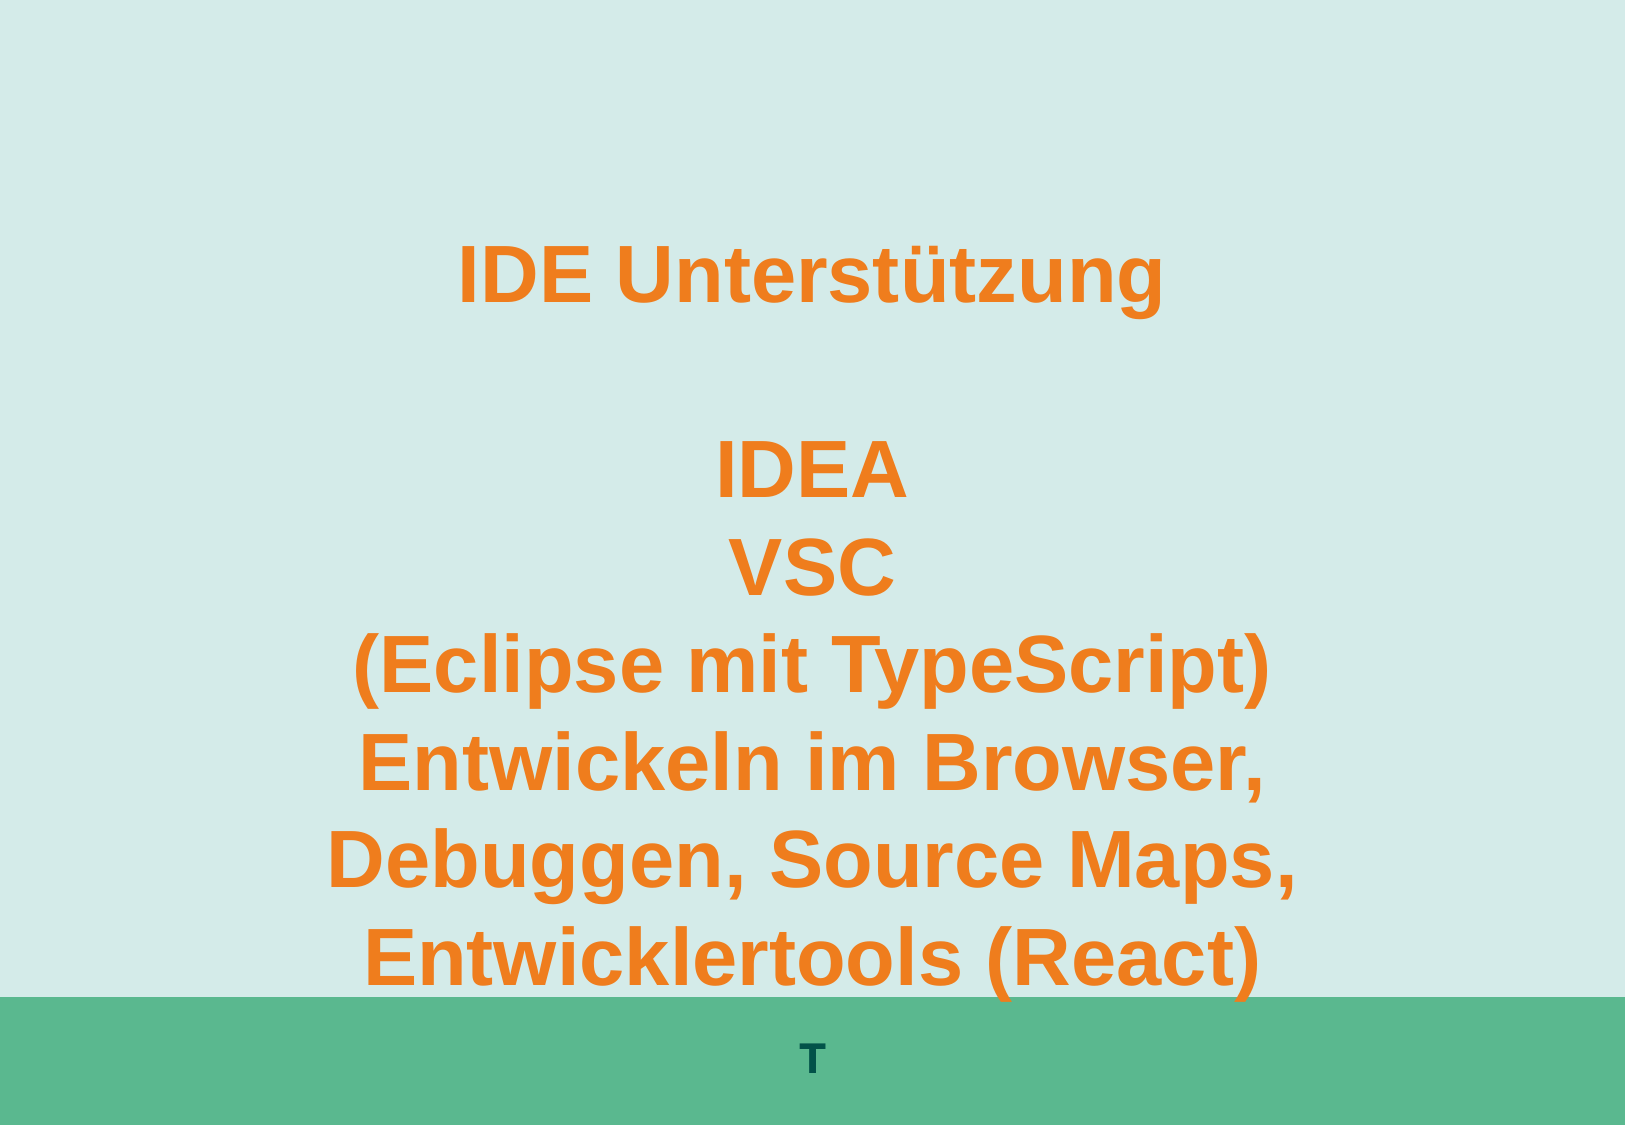

IDE Unterstützung

IDEA
VSC
(Eclipse mit TypeScript)
Entwickeln im Browser, Debuggen, Source Maps, Entwicklertools (React)
# t